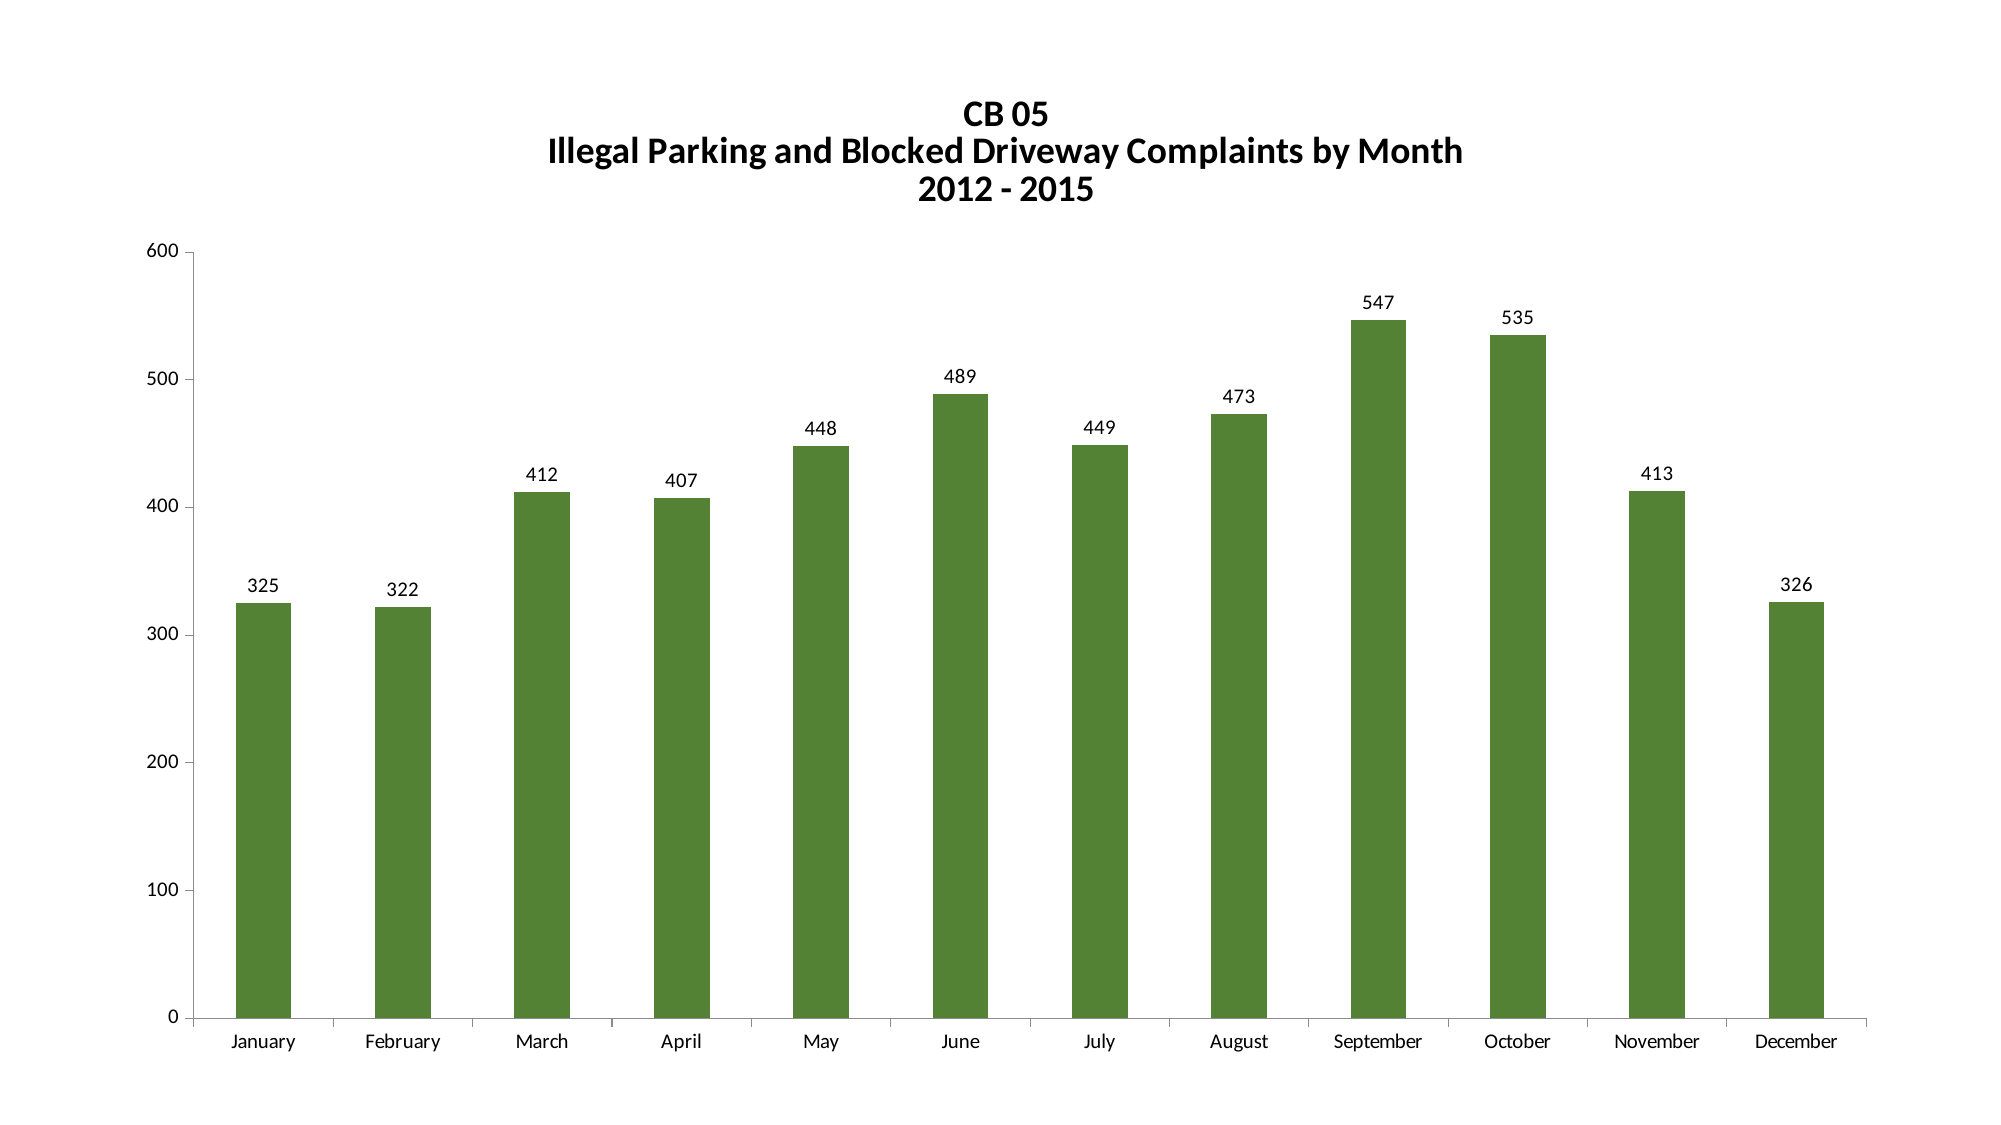

### Chart: CB 05
Illegal Parking and Blocked Driveway Complaints by Month
2012 - 2015

| Category | Total |
|---|---|
| January | 325.0 |
| February | 322.0 |
| March | 412.0 |
| April | 407.0 |
| May | 448.0 |
| June | 489.0 |
| July | 449.0 |
| August | 473.0 |
| September | 547.0 |
| October | 535.0 |
| November | 413.0 |
| December | 326.0 |

### Chart: CB 05
Illegal Parking and Blocked Driveway Complaints by Month

| Category | Total |
|---|---|
| January | 325.0 |
| February | 322.0 |
| March | 412.0 |
| April | 407.0 |
| May | 448.0 |
| June | 489.0 |
| July | 449.0 |
| August | 473.0 |
| September | 547.0 |
| October | 535.0 |
| November | 413.0 |
| December | 326.0 |